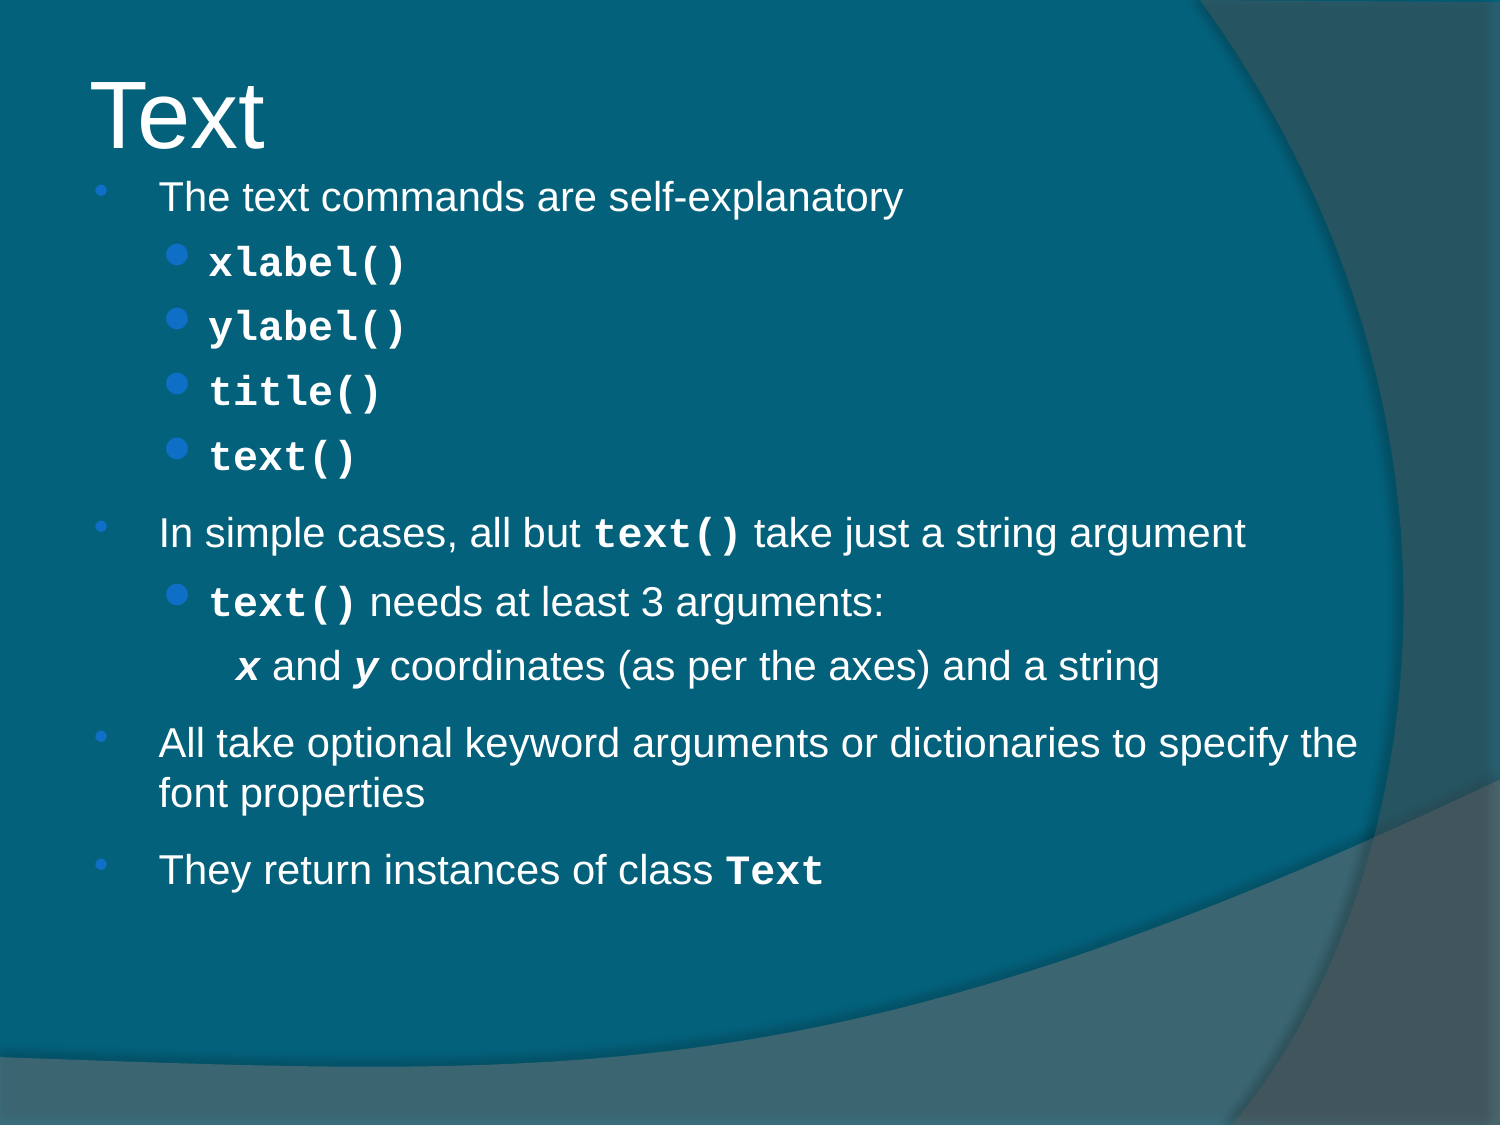

Text
The text commands are self-explanatory
xlabel()
ylabel()
title()
text()
In simple cases, all but text() take just a string argument
text() needs at least 3 arguments:
  x and y coordinates (as per the axes) and a string
All take optional keyword arguments or dictionaries to specify the font properties
They return instances of class Text